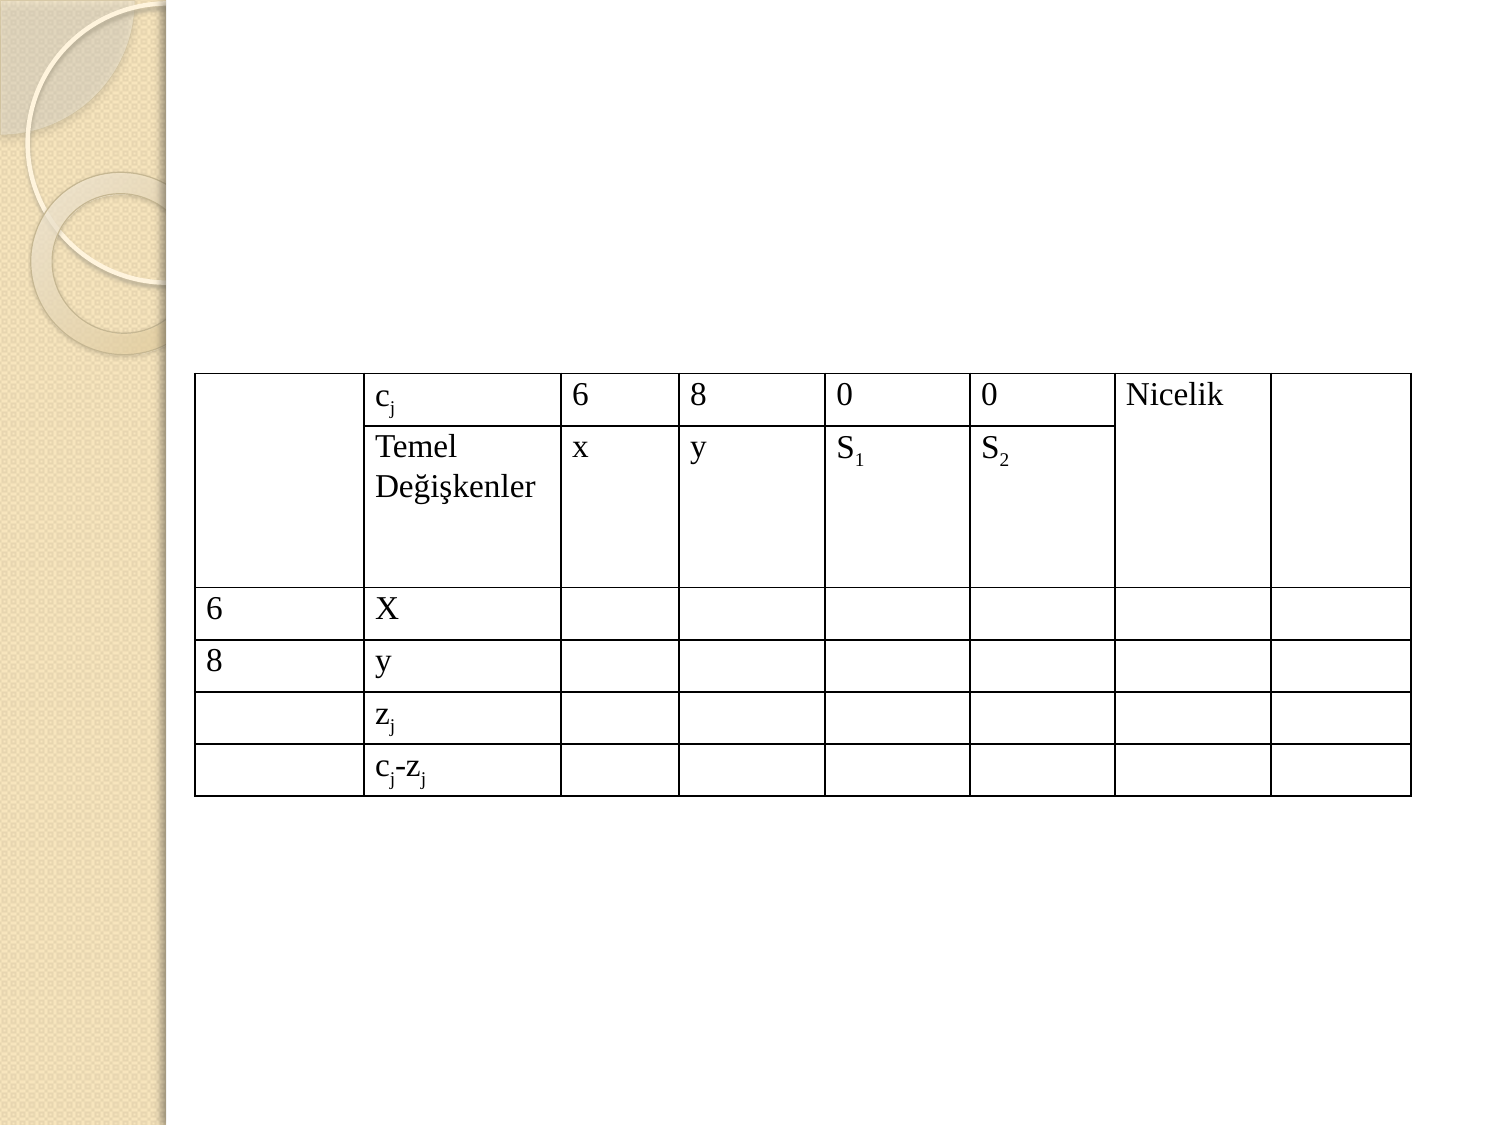

|  | cj | 6 | 8 | 0 | 0 | Nicelik |  |
| --- | --- | --- | --- | --- | --- | --- | --- |
|  | Temel Değişkenler | x | y | S1 | S2 |  |  |
| 6 | X |  |  |  |  |  |  |
| 8 | y |  |  |  |  |  |  |
|  | zj |  |  |  |  |  |  |
|  | cj-zj |  |  |  |  |  |  |